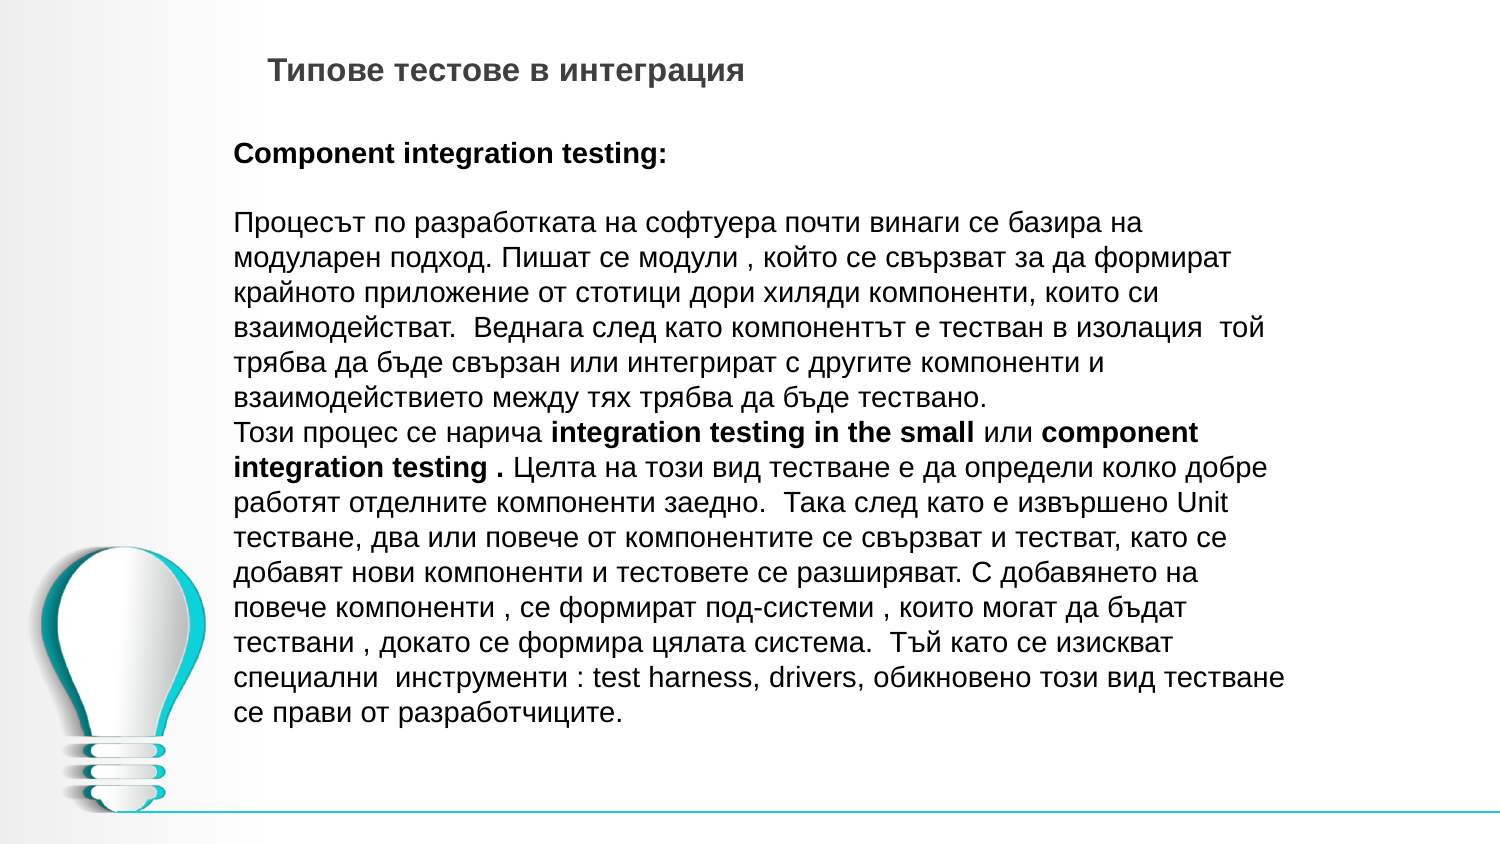

# Типове тестове в интеграция
Component integration testing:

Процесът по разработката на софтуера почти винаги се базира на модуларен подход. Пишат се модули , който се свързват за да формират крайното приложение от стотици дори хиляди компоненти, които си взаимодействат.  Веднага след като компонентът е тестван в изолация  той трябва да бъде свързан или интегрират с другите компоненти и взаимодействието между тях трябва да бъде тествано.
Този процес се нарича integration testing in the small или component integration testing . Целта на този вид тестване е да определи колко добре работят отделните компоненти заедно.  Така след като е извършено Unit тестване, два или повече от компонентите се свързват и тестват, като се добавят нови компоненти и тестовете се разширяват. С добавянето на повече компоненти , се формират под-системи , които могат да бъдат тествани , докато се формира цялата система.  Тъй като се изискват специални  инструменти : test harness, drivers, обикновено този вид тестване се прави от разработчиците.